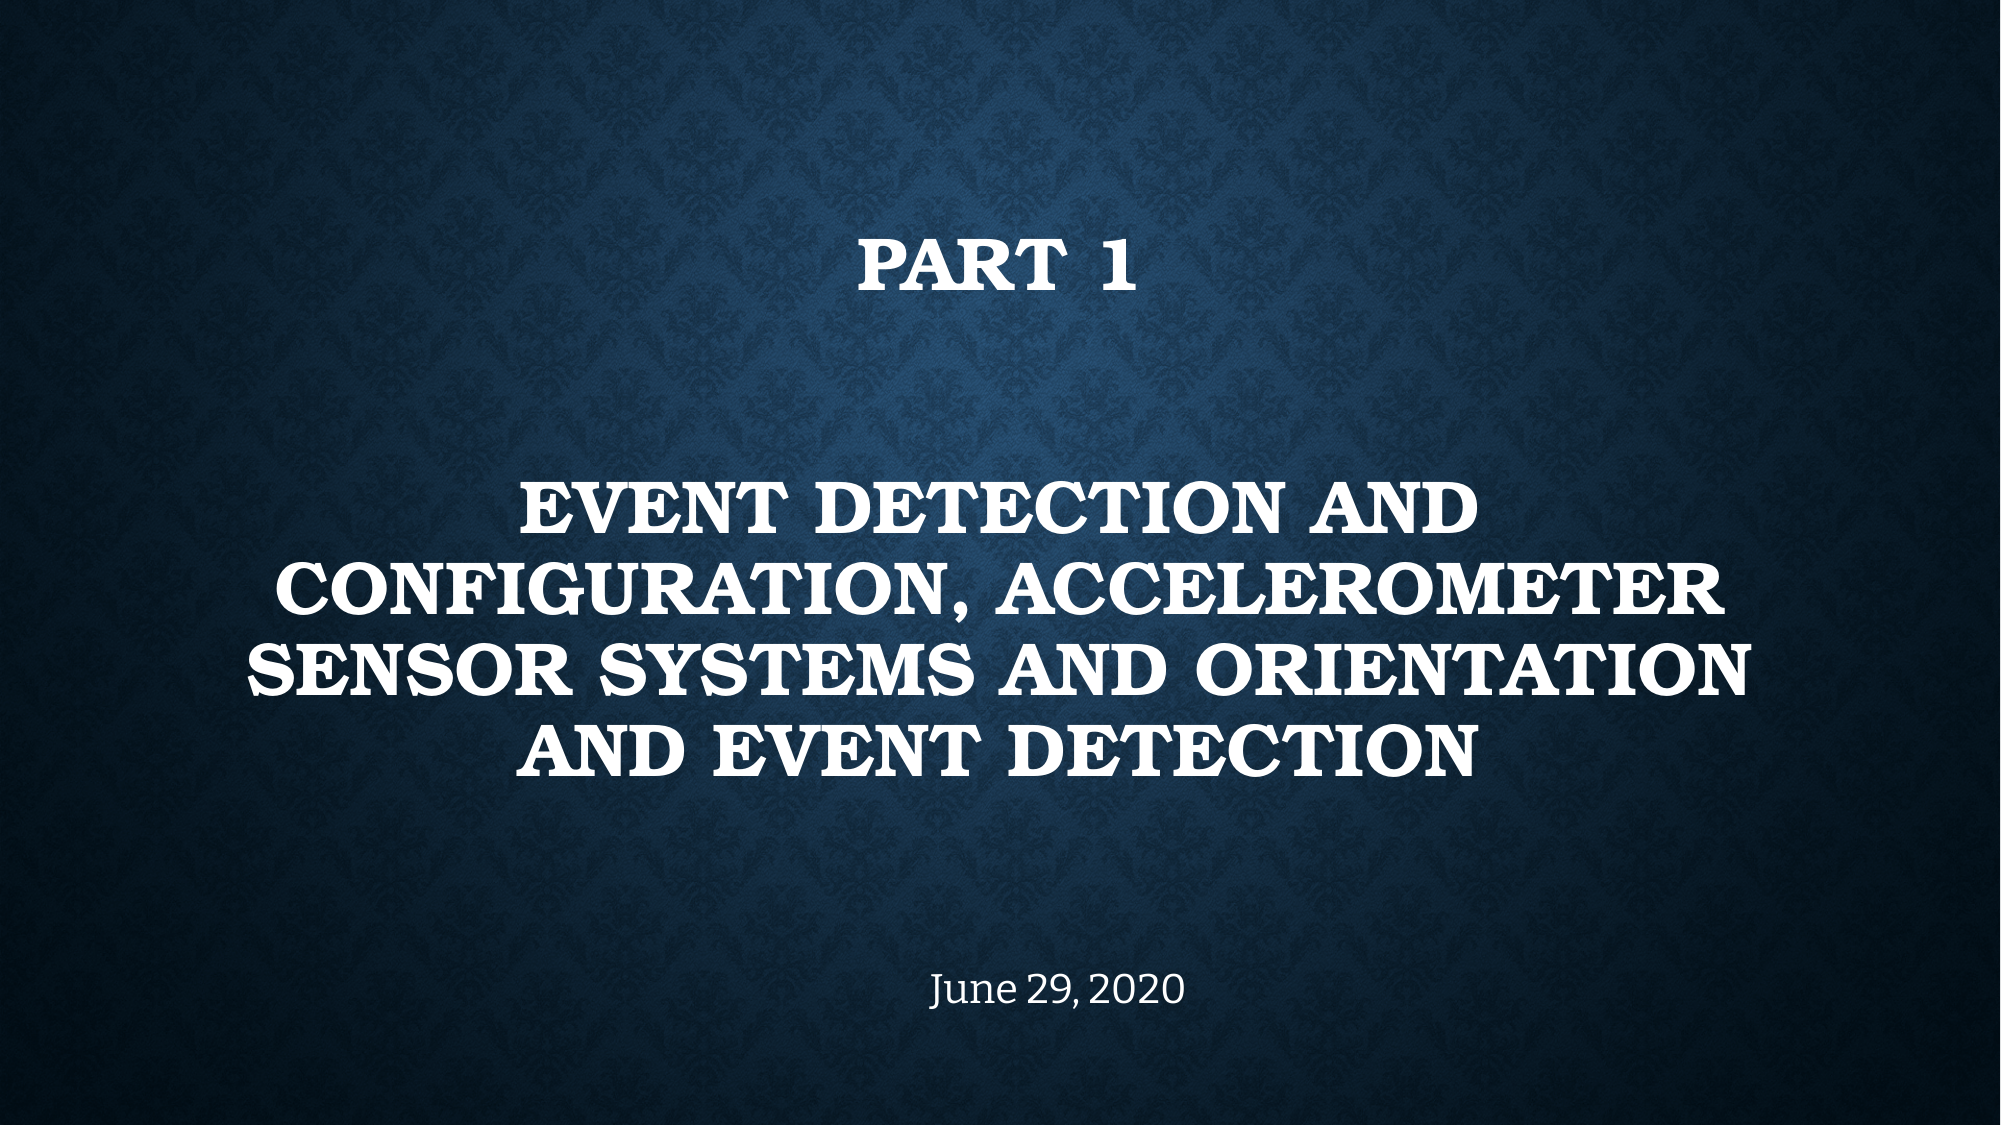

# Part 1 Event Detection and Configuration, Accelerometer Sensor Systems and Orientation and Event Detection
June 29, 2020